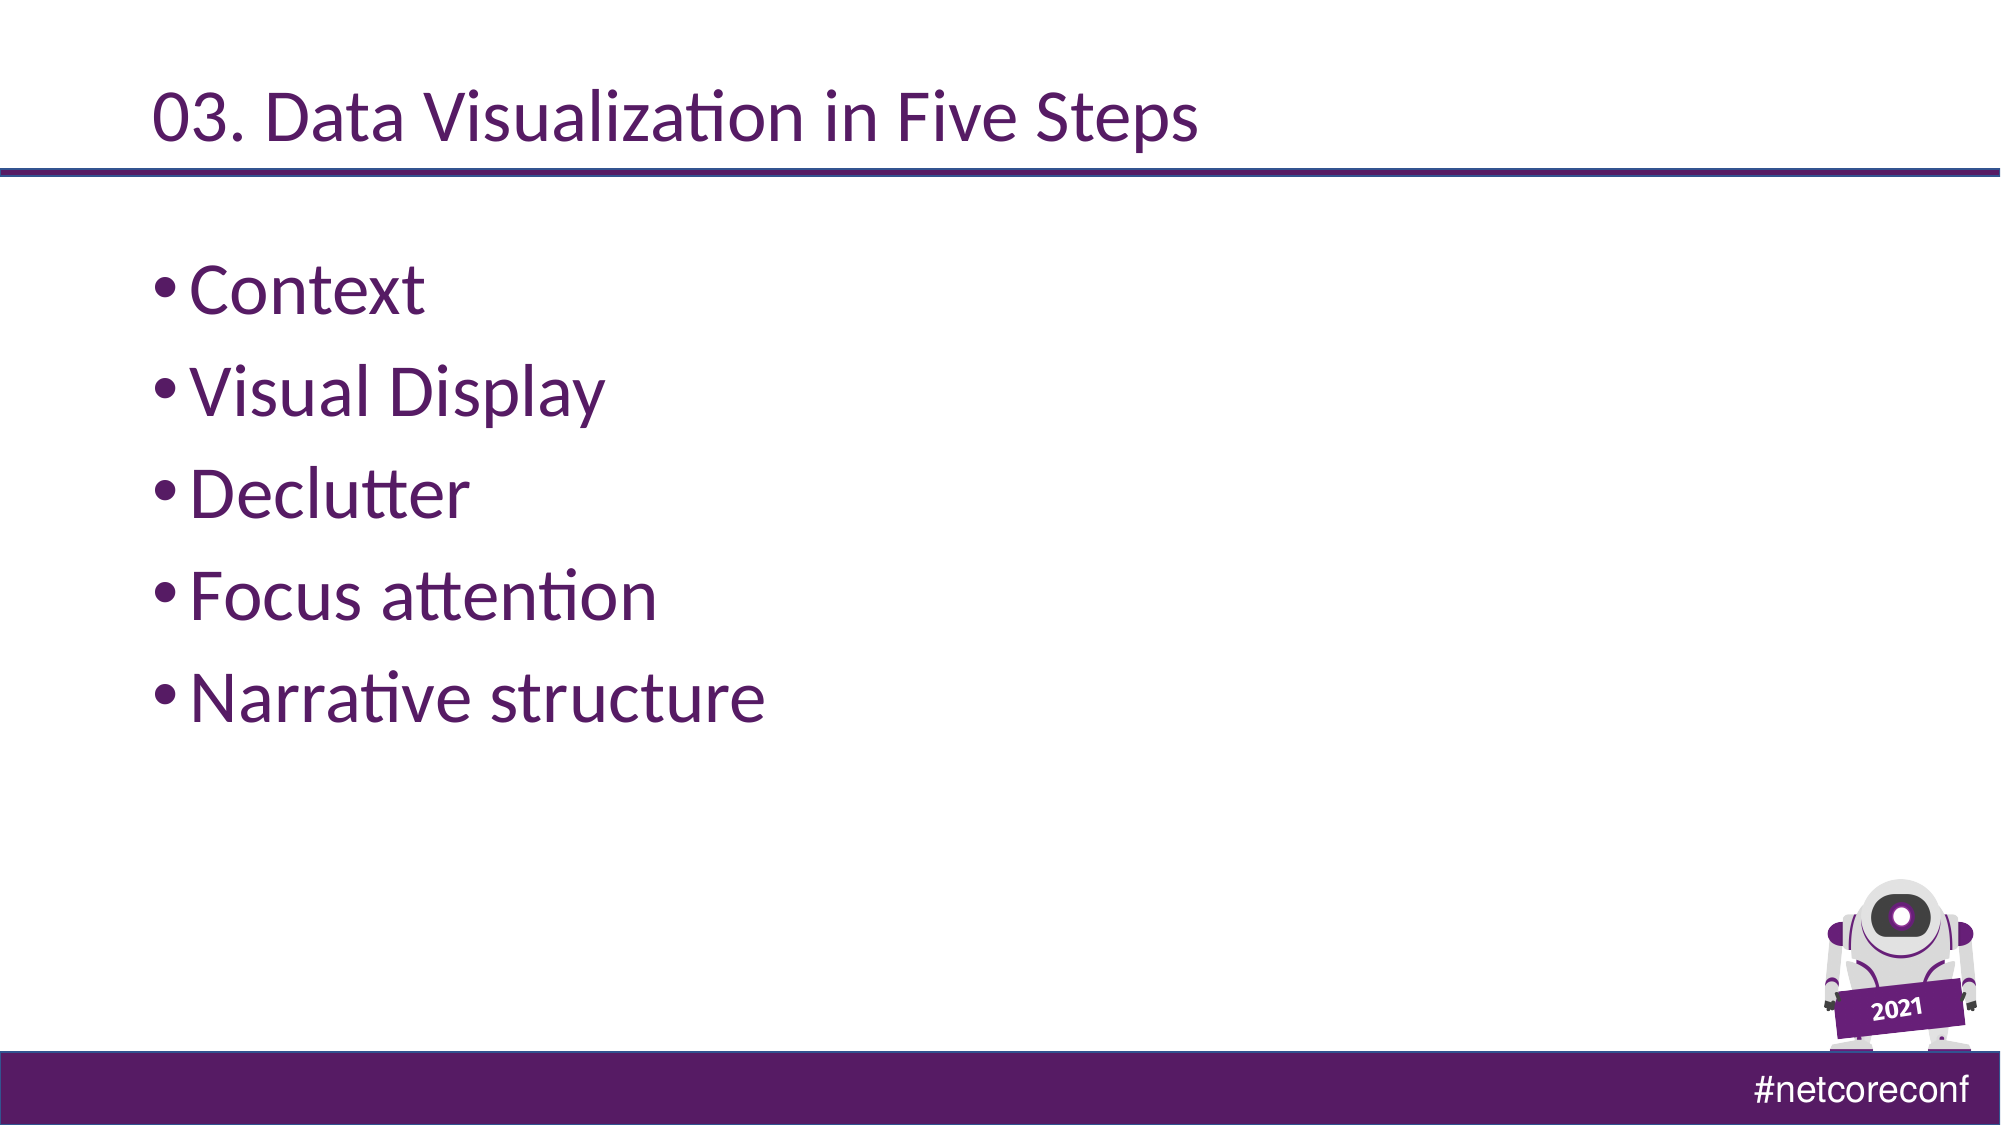

# 03. Data Visualization in Five Steps
Context
Visual Display
Declutter
Focus attention
Narrative structure